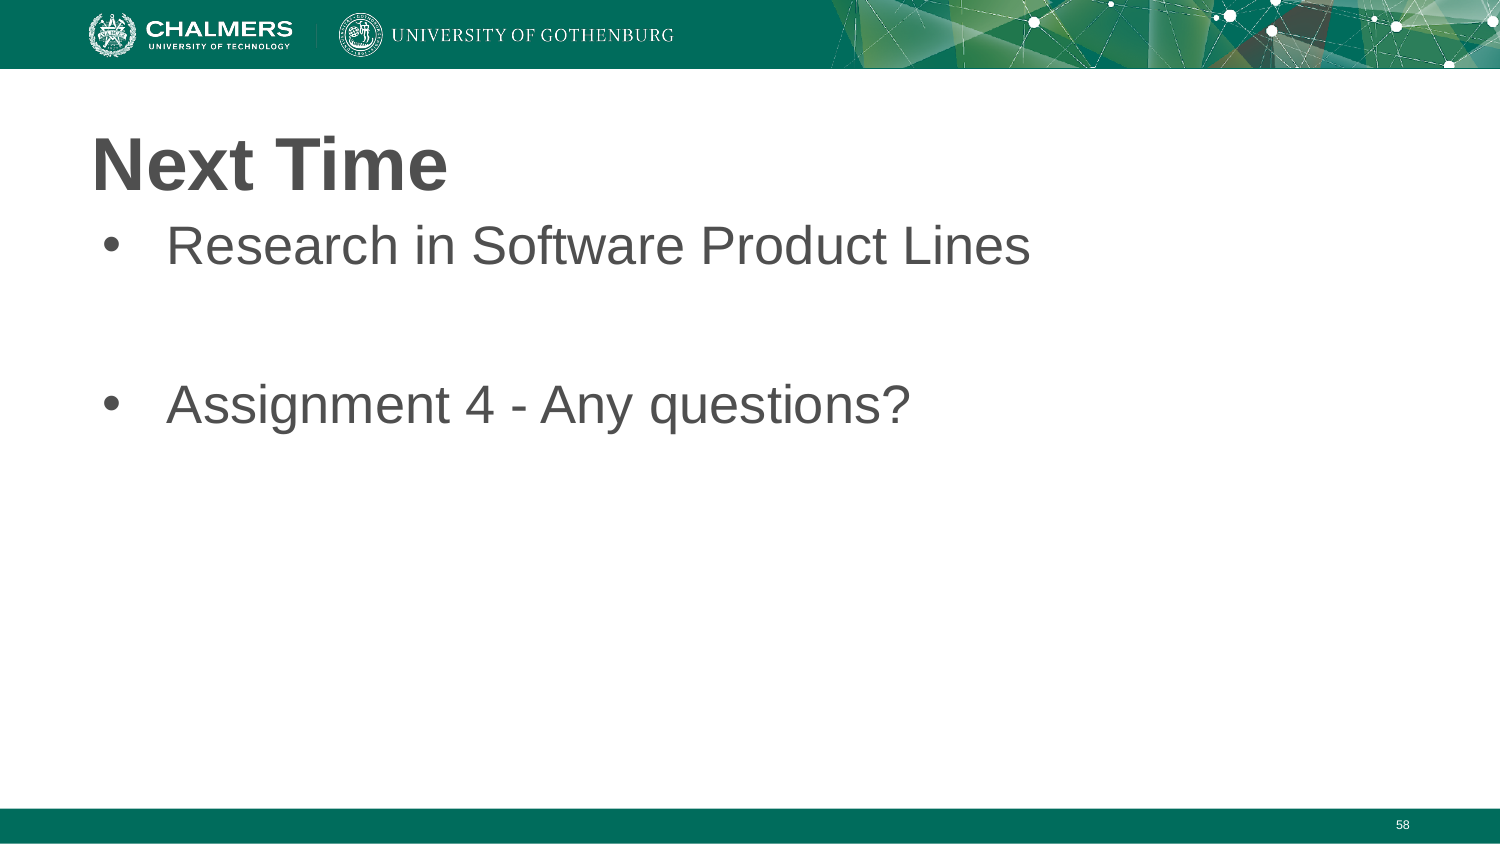

# Next Time
Research in Software Product Lines

Assignment 4 - Any questions?

58